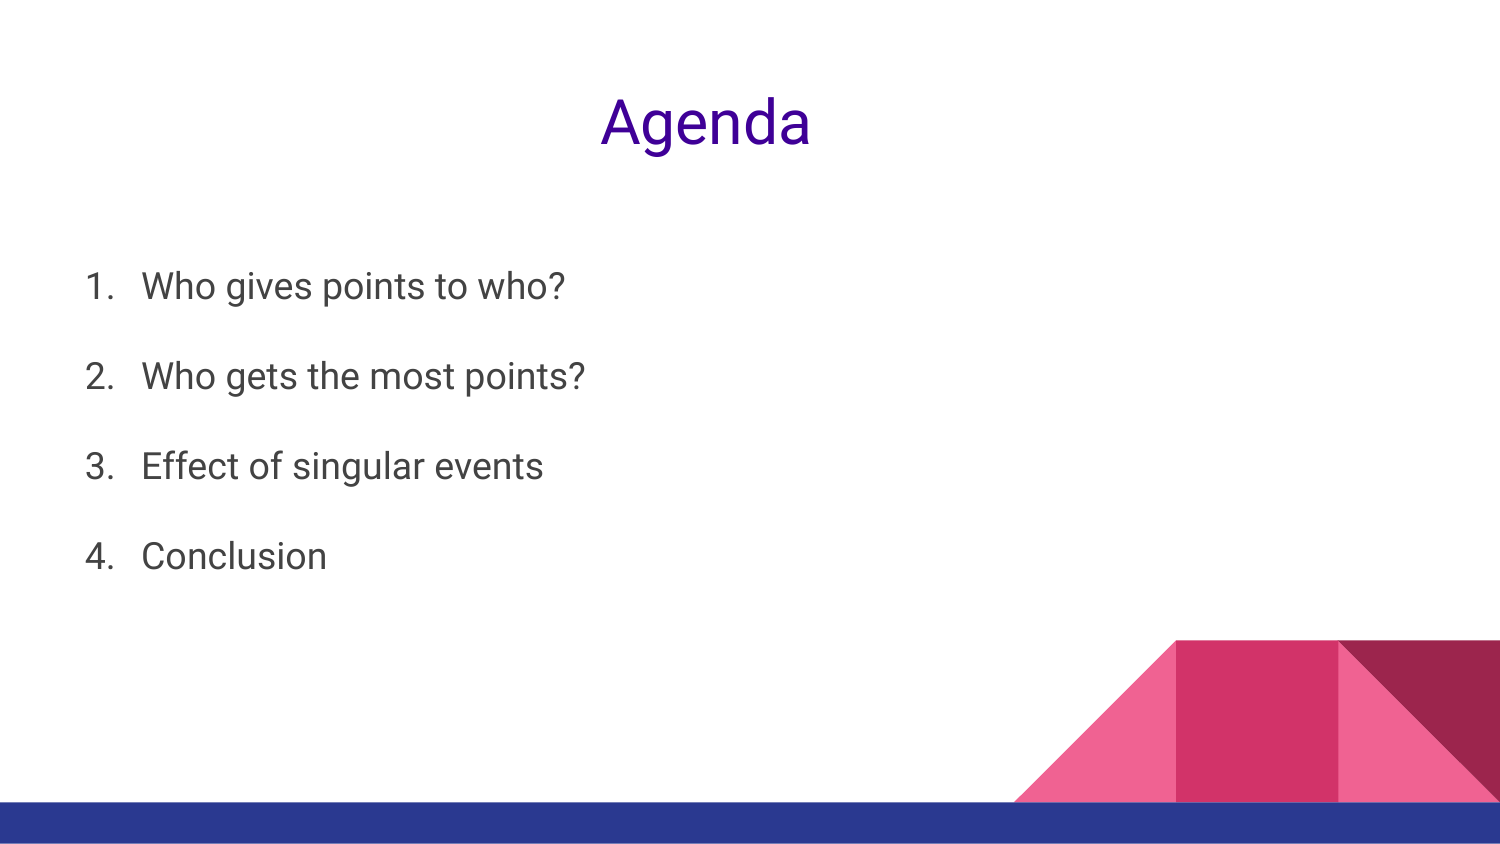

# Agenda
Who gives points to who?
Who gets the most points?
Effect of singular events
Conclusion